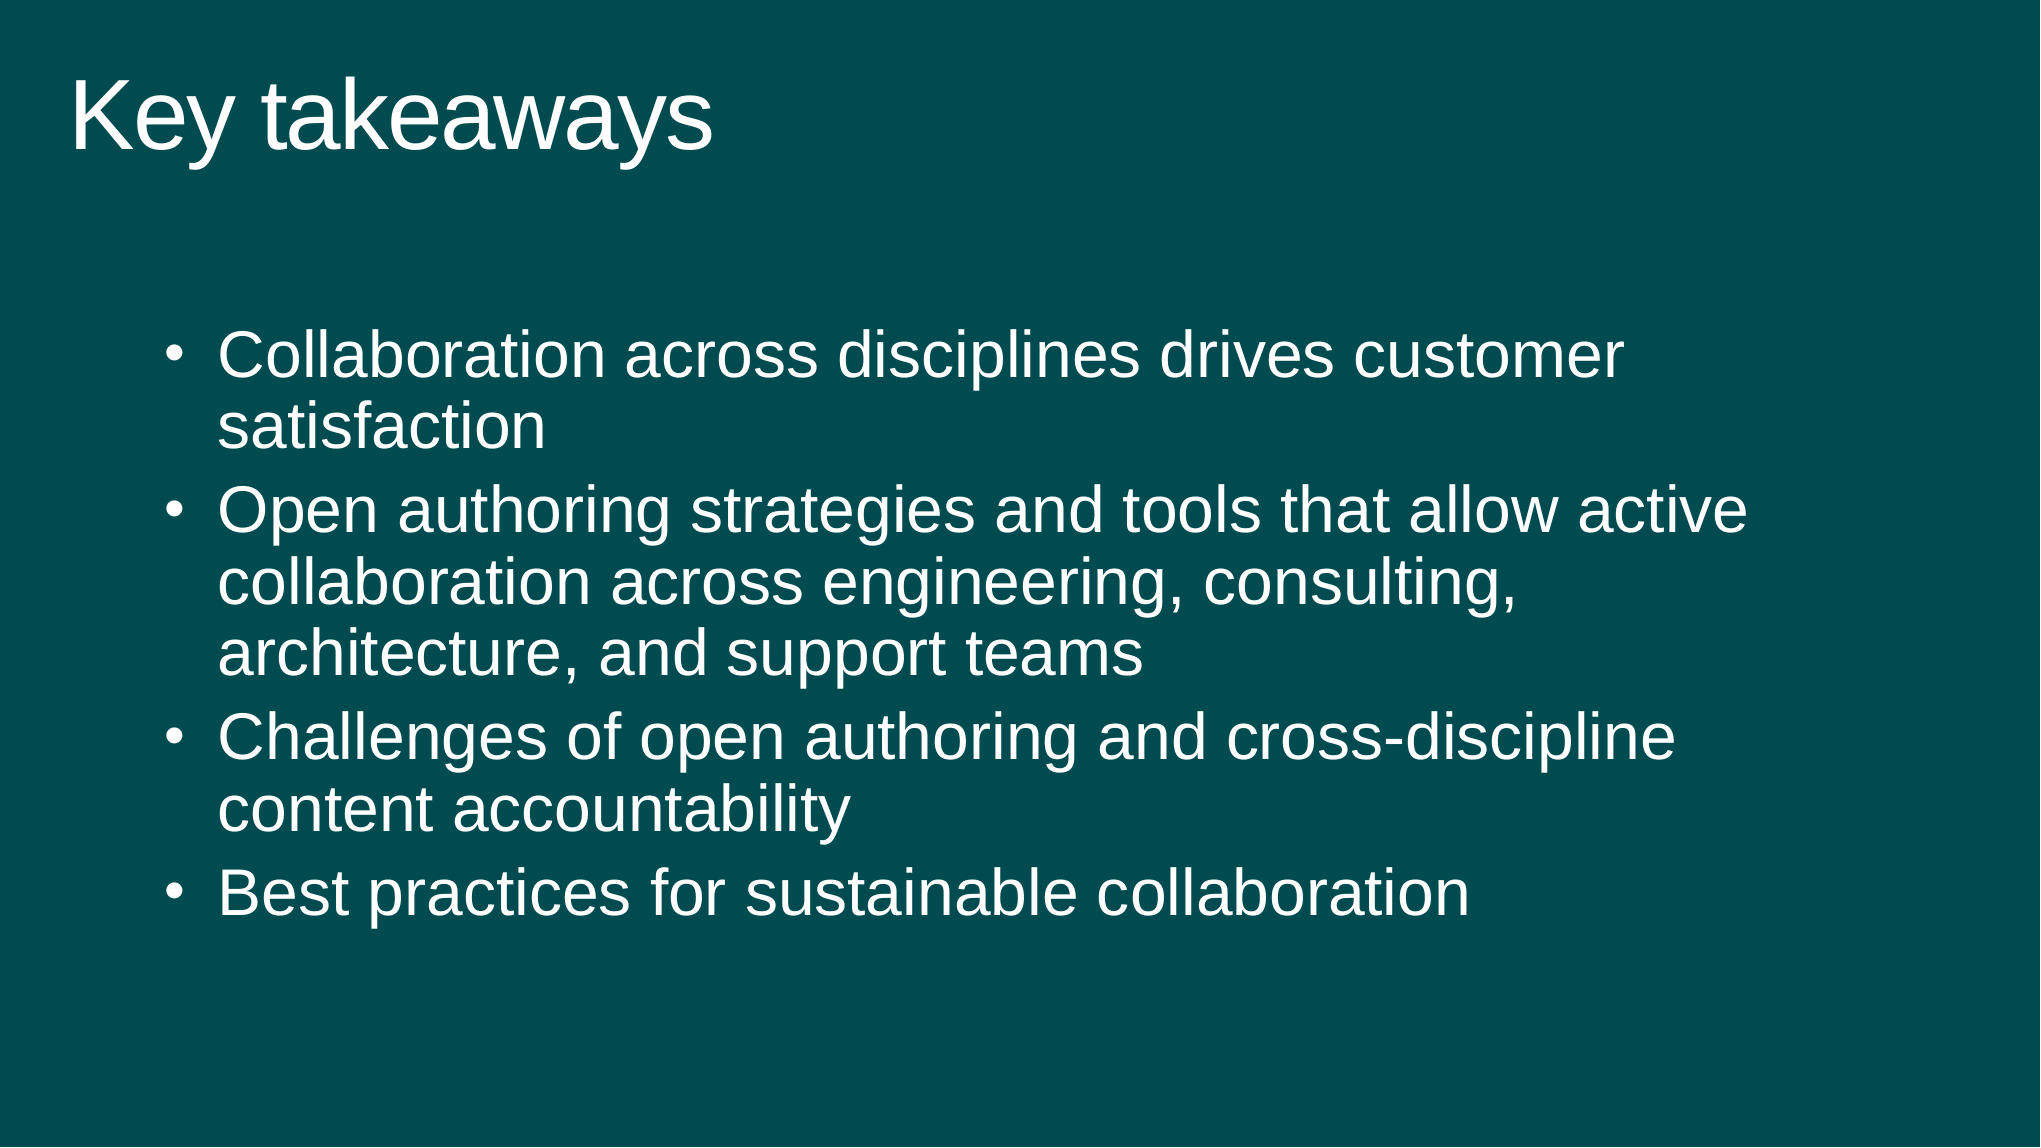

# Key takeaways
Collaboration across disciplines drives customer satisfaction
Open authoring strategies and tools that allow active collaboration across engineering, consulting, architecture, and support teams
Challenges of open authoring and cross-discipline content accountability
Best practices for sustainable collaboration